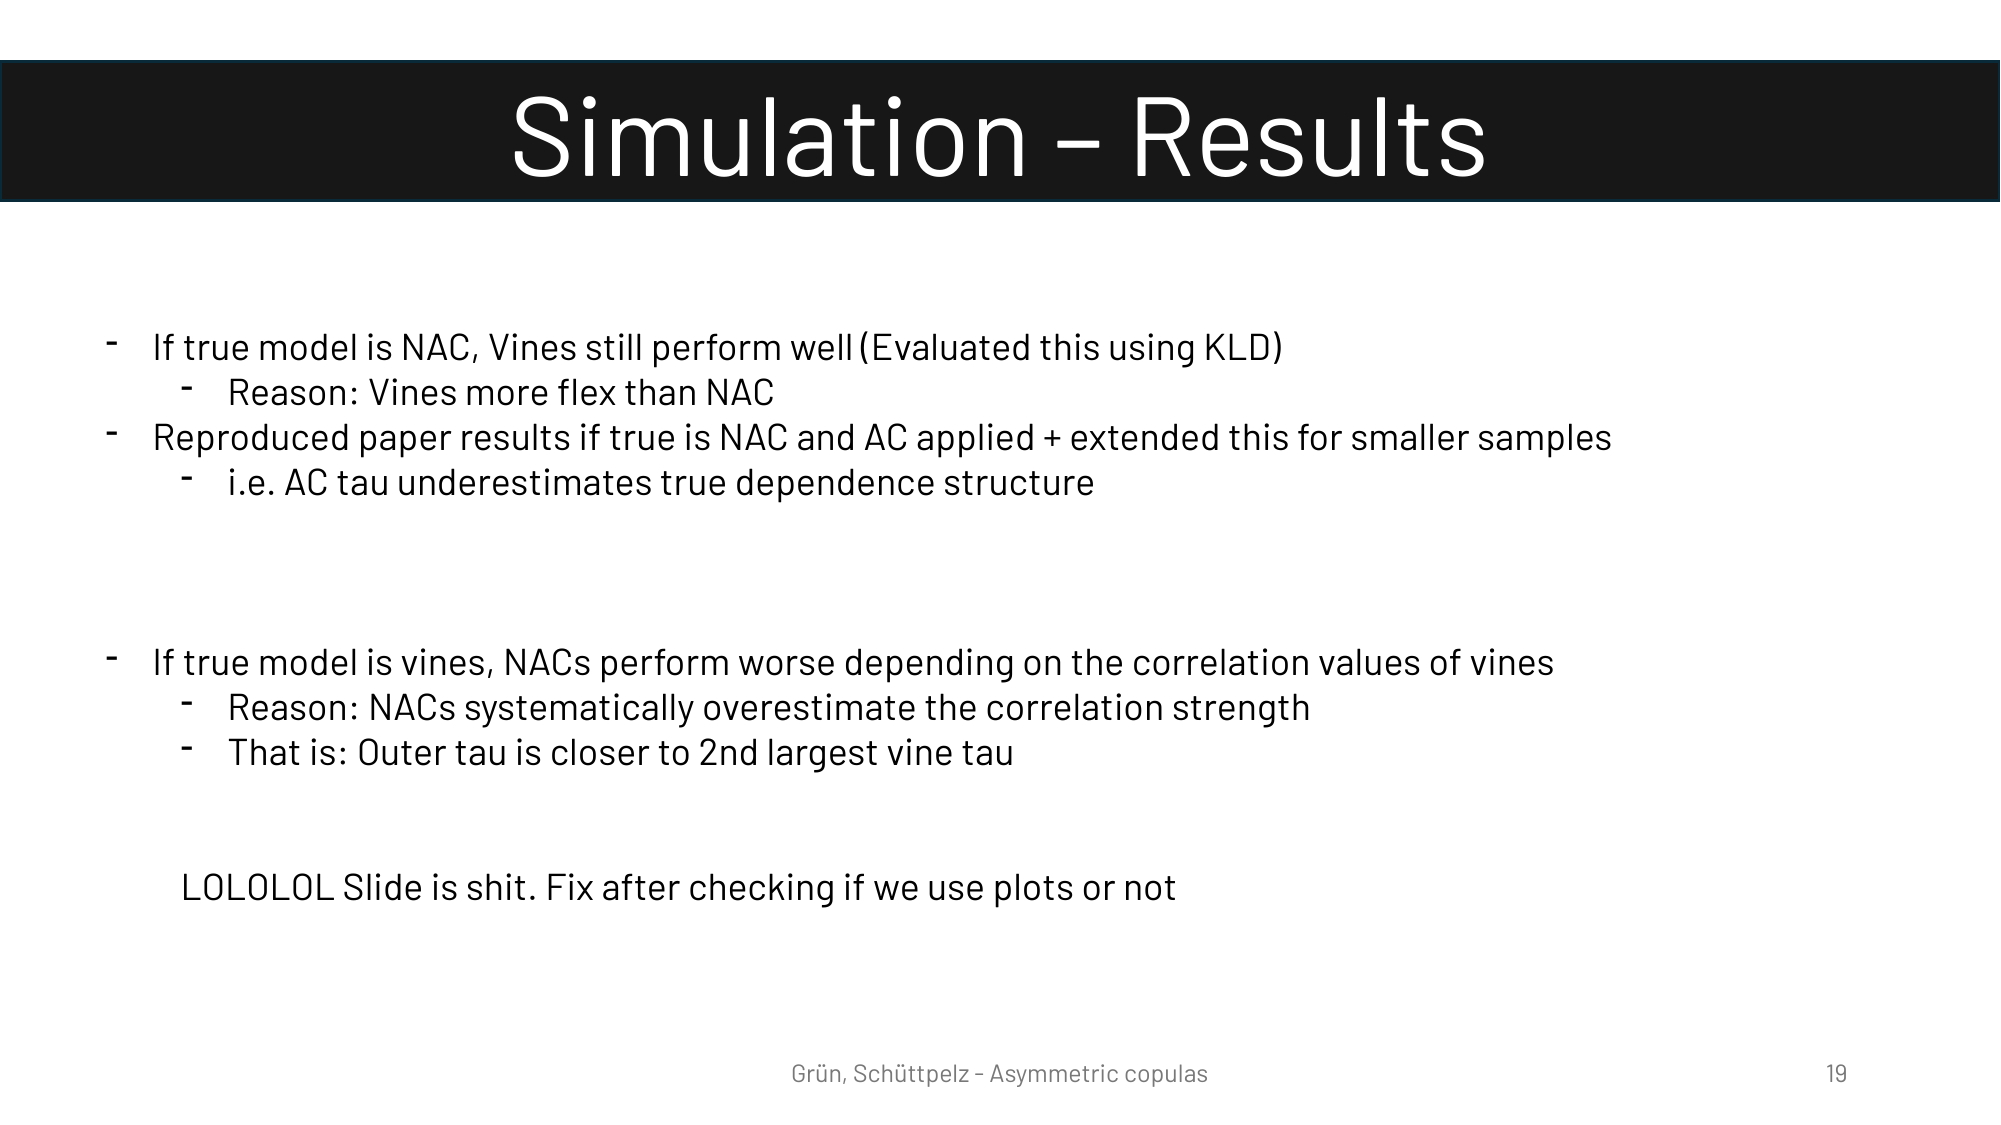

Simulation – Results
If true model is NAC, Vines still perform well (Evaluated this using KLD)
Reason: Vines more flex than NAC
Reproduced paper results if true is NAC and AC applied + extended this for smaller samples
i.e. AC tau underestimates true dependence structure

If true model is vines, NACs perform worse depending on the correlation values of vines
Reason: NACs systematically overestimate the correlation strength
That is: Outer tau is closer to 2nd largest vine tau

LOLOLOL Slide is shit. Fix after checking if we use plots or not

Grün, Schüttpelz - Asymmetric copulas
19